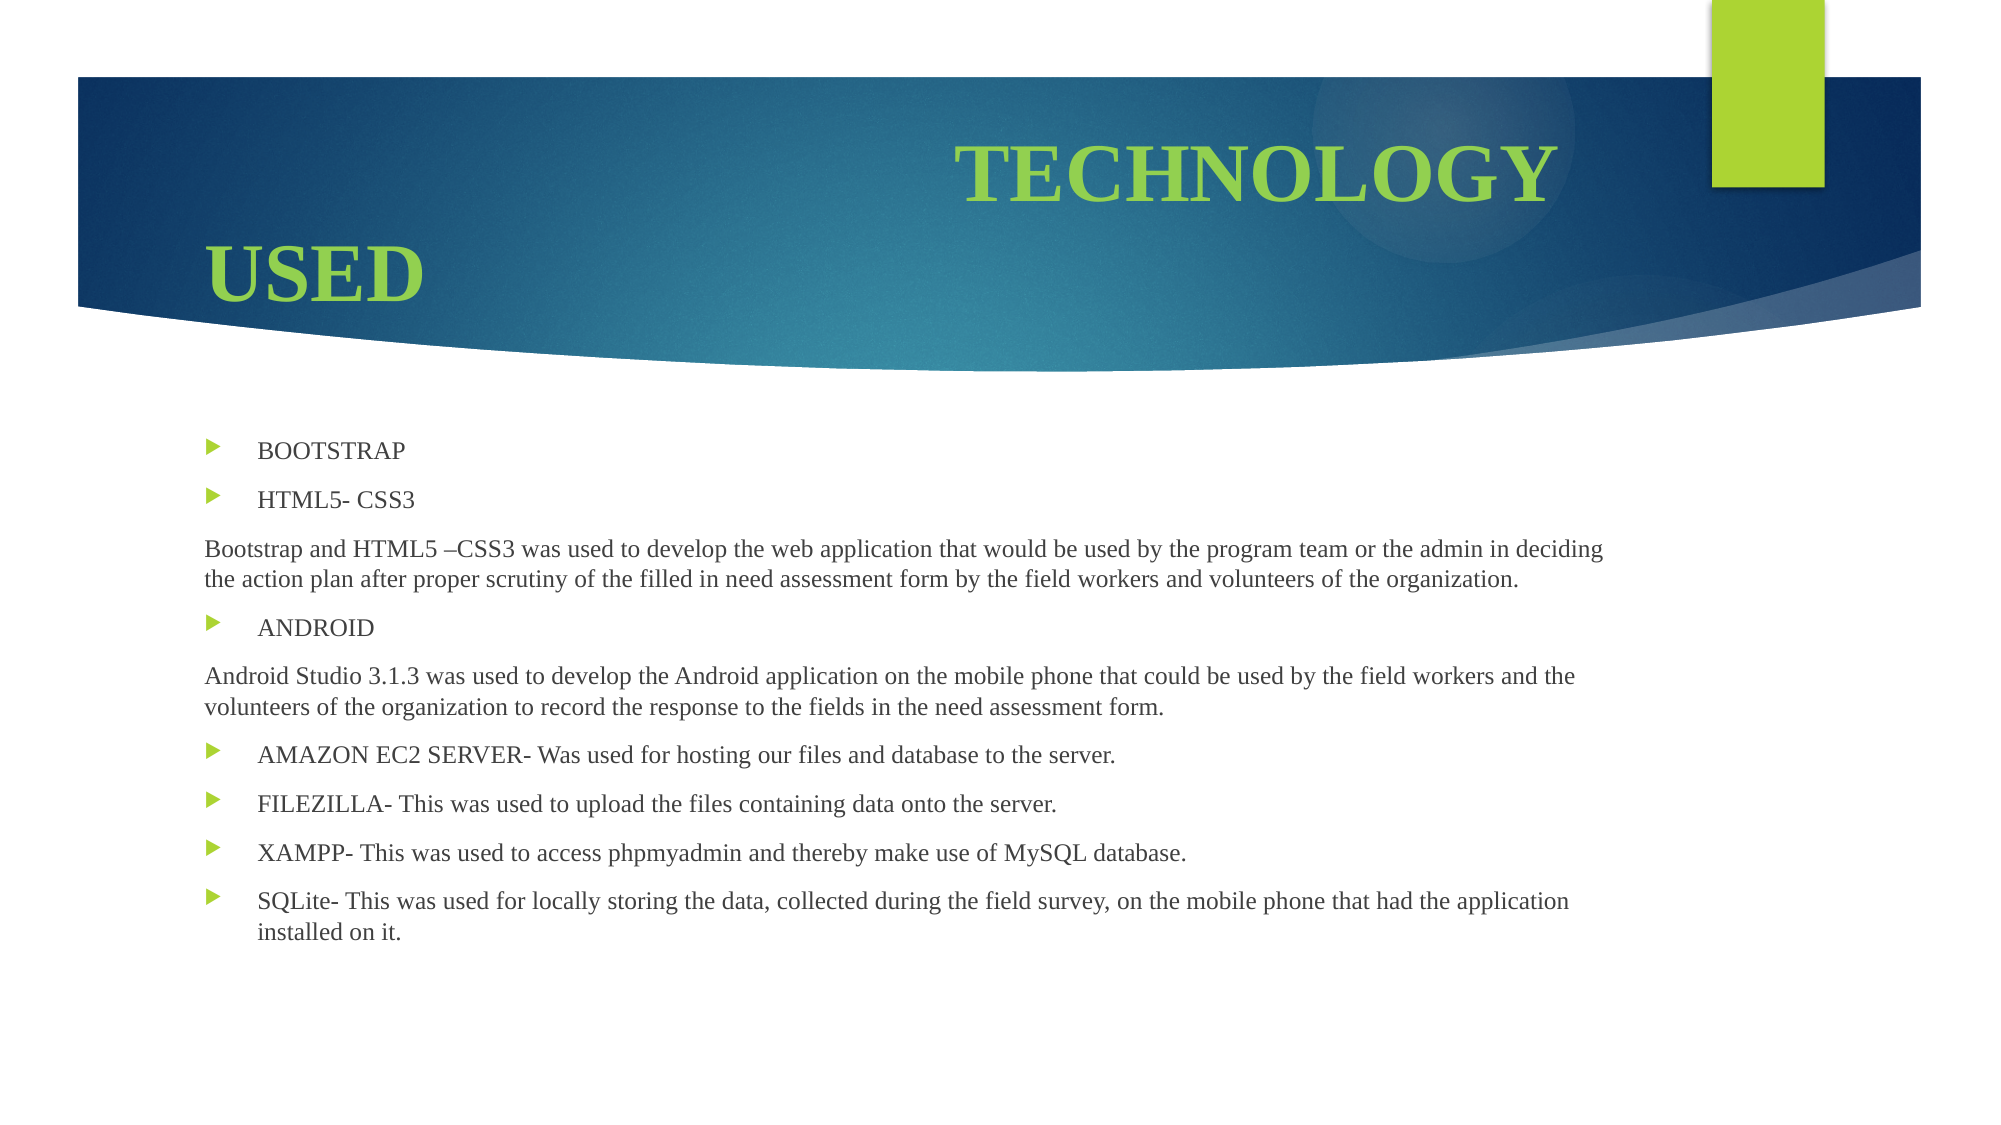

# TECHNOLOGY USED
BOOTSTRAP
HTML5- CSS3
Bootstrap and HTML5 –CSS3 was used to develop the web application that would be used by the program team or the admin in deciding the action plan after proper scrutiny of the filled in need assessment form by the field workers and volunteers of the organization.
ANDROID
Android Studio 3.1.3 was used to develop the Android application on the mobile phone that could be used by the field workers and the volunteers of the organization to record the response to the fields in the need assessment form.
AMAZON EC2 SERVER- Was used for hosting our files and database to the server.
FILEZILLA- This was used to upload the files containing data onto the server.
XAMPP- This was used to access phpmyadmin and thereby make use of MySQL database.
SQLite- This was used for locally storing the data, collected during the field survey, on the mobile phone that had the application installed on it.